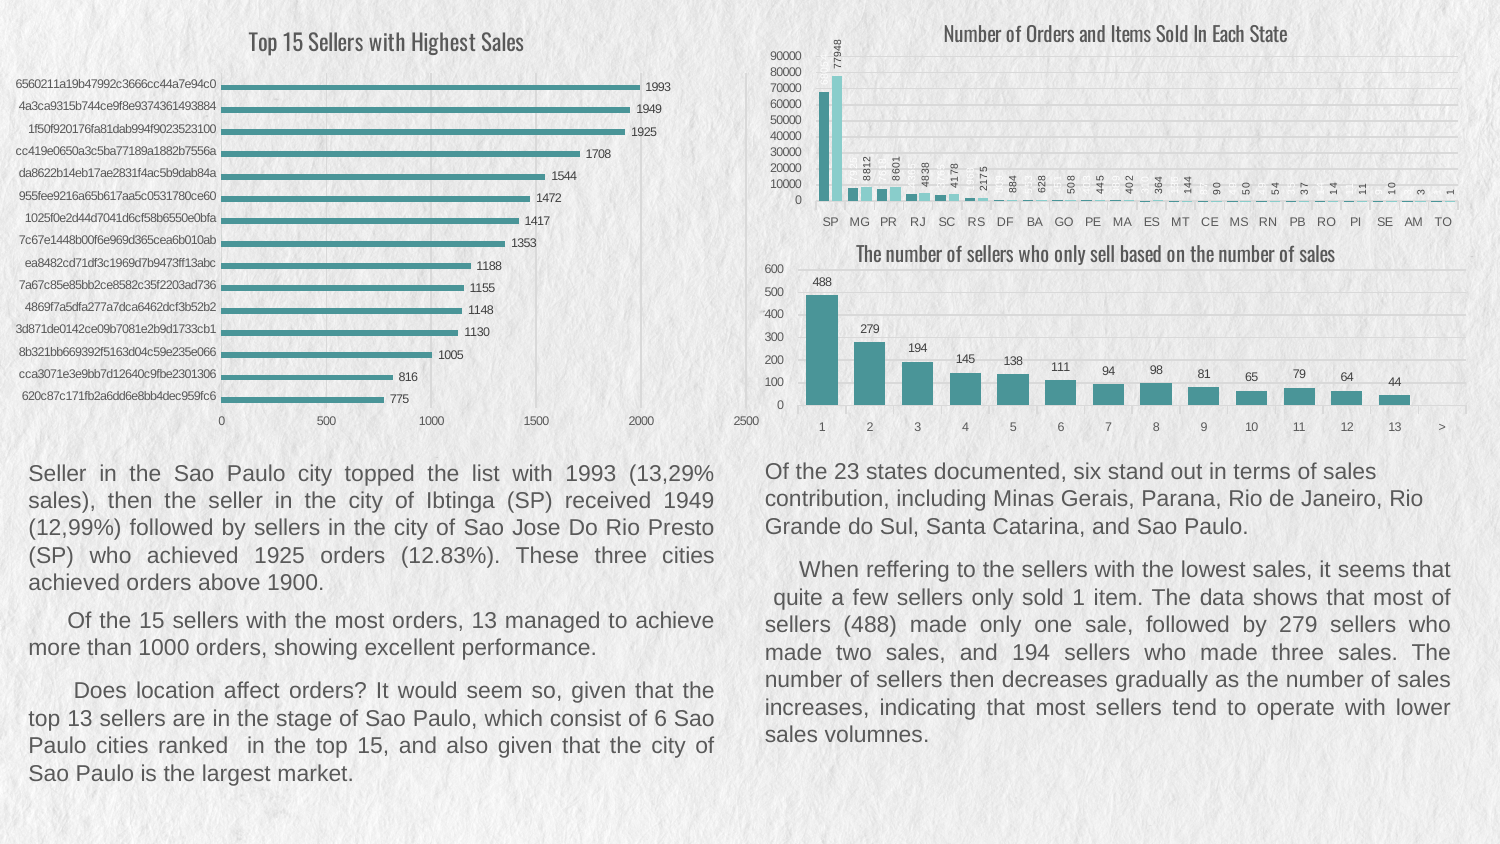

### Chart: Top 15 Sellers with Highest Sales

| Category | Total Sales | Seller State |
|---|---|---|
| 620c87c171fb2a6dd6e8bb4dec959fc6 | 775.0 | 0.0 |
| cca3071e3e9bb7d12640c9fbe2301306 | 816.0 | 0.0 |
| 8b321bb669392f5163d04c59e235e066 | 1005.0 | 0.0 |
| 3d871de0142ce09b7081e2b9d1733cb1 | 1130.0 | 0.0 |
| 4869f7a5dfa277a7dca6462dcf3b52b2 | 1148.0 | 0.0 |
| 7a67c85e85bb2ce8582c35f2203ad736 | 1155.0 | 0.0 |
| ea8482cd71df3c1969d7b9473ff13abc | 1188.0 | 0.0 |
| 7c67e1448b00f6e969d365cea6b010ab | 1353.0 | 0.0 |
| 1025f0e2d44d7041d6cf58b6550e0bfa | 1417.0 | 0.0 |
| 955fee9216a65b617aa5c0531780ce60 | 1472.0 | 0.0 |
| da8622b14eb17ae2831f4ac5b9dab84a | 1544.0 | 0.0 |
| cc419e0650a3c5ba77189a1882b7556a | 1708.0 | 0.0 |
| 1f50f920176fa81dab994f9023523100 | 1925.0 | 0.0 |
| 4a3ca9315b744ce9f8e9374361493884 | 1949.0 | 0.0 |
| 6560211a19b47992c3666cc44a7e94c0 | 1993.0 | 0.0 |

### Chart: Number of Orders and Items Sold In Each State

| Category | Total Order | Total Sales |
|---|---|---|
| SP | 68054.0 | 77948.0 |
| MG | 7925.0 | 8812.0 |
| PR | 7618.0 | 8601.0 |
| RJ | 4365.0 | 4838.0 |
| SC | 3765.0 | 4178.0 |
| RS | 1968.0 | 2175.0 |
| DF | 809.0 | 884.0 |
| BA | 553.0 | 628.0 |
| GO | 451.0 | 508.0 |
| PE | 403.0 | 445.0 |
| MA | 389.0 | 402.0 |
| ES | 310.0 | 364.0 |
| MT | 136.0 | 144.0 |
| CE | 87.0 | 90.0 |
| MS | 49.0 | 50.0 |
| RN | 49.0 | 54.0 |
| PB | 35.0 | 37.0 |
| RO | 14.0 | 14.0 |
| PI | 11.0 | 11.0 |
| SE | 9.0 | 10.0 |
| AM | 3.0 | 3.0 |
| TO | 1.0 | 1.0 |

### Chart: The number of sellers who only sell based on the number of sales

| Category | Customer State |
|---|---|
| 1 | 488.0 |
| 2 | 279.0 |
| 3 | 194.0 |
| 4 | 145.0 |
| 5 | 138.0 |
| 6 | 111.0 |
| 7 | 94.0 |
| 8 | 98.0 |
| 9 | 81.0 |
| 10 | 65.0 |
| 11 | 79.0 |
| 12 | 64.0 |
| 13 | 44.0 |
| > | None |
Of the 23 states documented, six stand out in terms of sales contribution, including Minas Gerais, Parana, Rio de Janeiro, Rio Grande do Sul, Santa Catarina, and Sao Paulo.
Seller in the Sao Paulo city topped the list with 1993 (13,29% sales), then the seller in the city of Ibtinga (SP) received 1949 (12,99%) followed by sellers in the city of Sao Jose Do Rio Presto (SP) who achieved 1925 orders (12.83%). These three cities achieved orders above 1900.
     When reffering to the sellers with the lowest sales, it seems that  quite a few sellers only sold 1 item. The data shows that most of sellers (488) made only one sale, followed by 279 sellers who made two sales, and 194 sellers who made three sales. The number of sellers then decreases gradually as the number of sales increases, indicating that most sellers tend to operate with lower sales volumnes.
     Of the 15 sellers with the most orders, 13 managed to achieve more than 1000 orders, showing excellent performance.
     Does location affect orders? It would seem so, given that the top 13 sellers are in the stage of Sao Paulo, which consist of 6 Sao Paulo cities ranked  in the top 15, and also given that the city of Sao Paulo is the largest market.